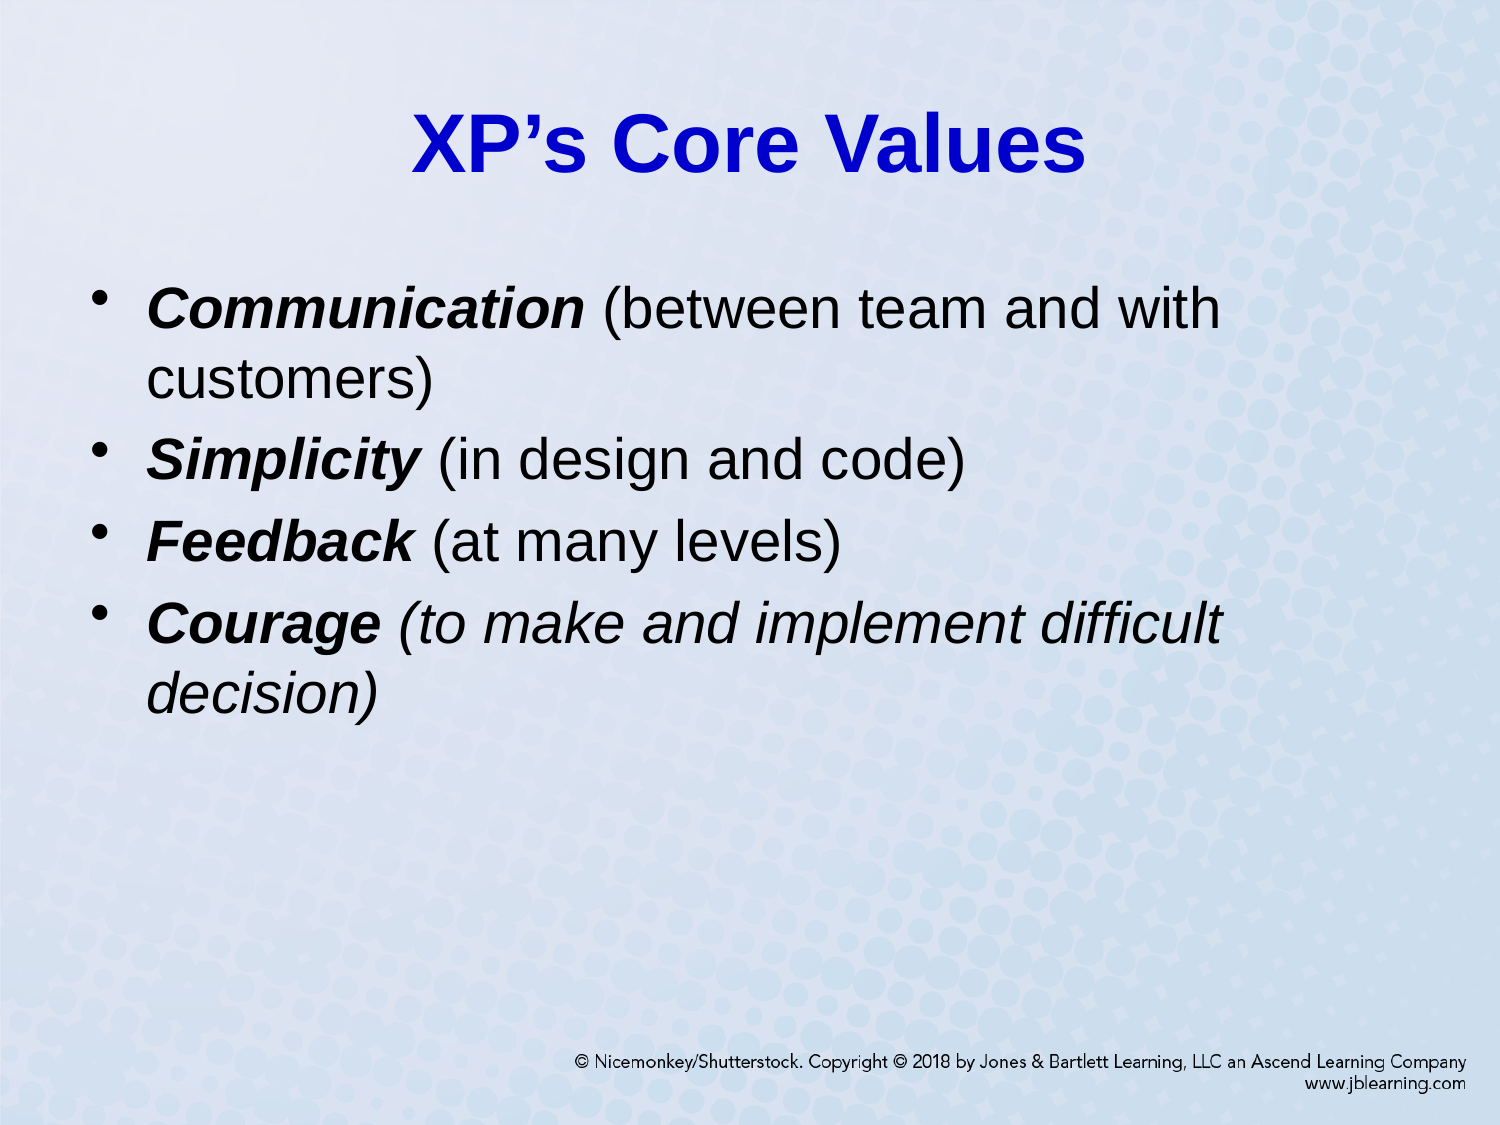

# XP’s Core Values
Communication (between team and with customers)
Simplicity (in design and code)
Feedback (at many levels)
Courage (to make and implement difficult decision)